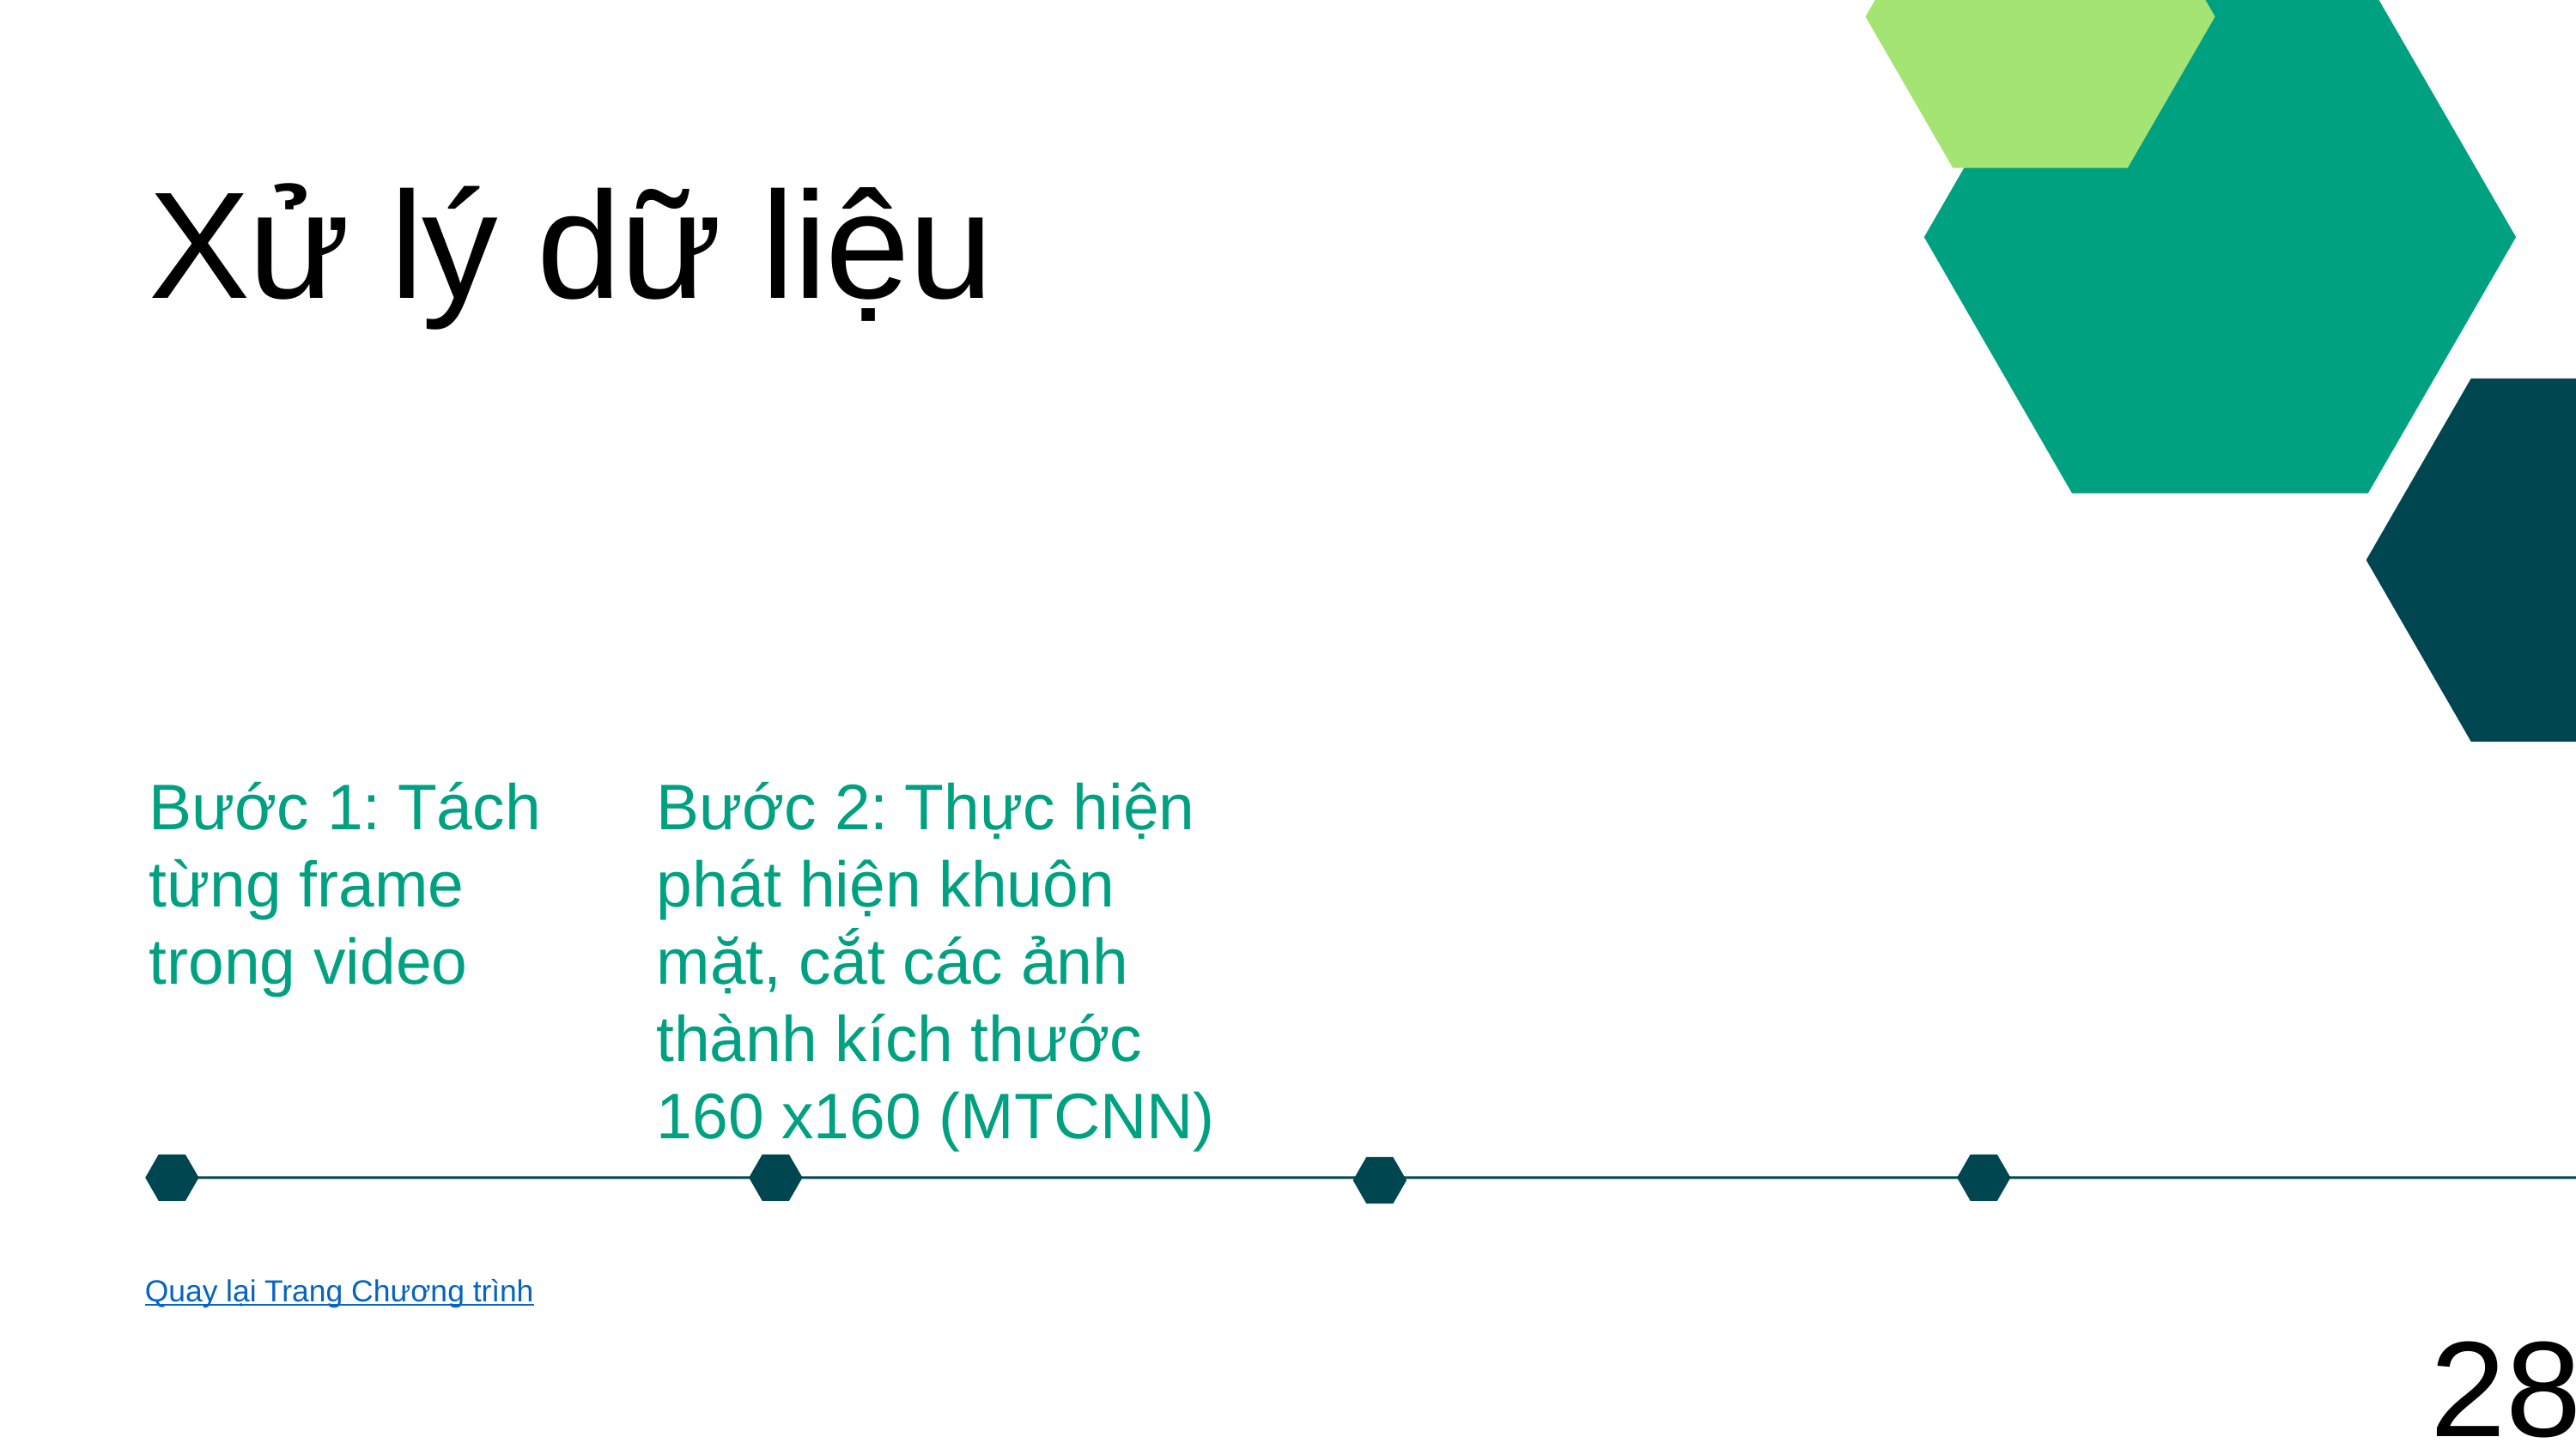

Xử lý dữ liệu

Bước 2: Thực hiện phát hiện khuôn mặt, cắt các ảnh thành kích thước 160 x160 (MTCNN)

Bước 1: Tách từng frame trong video

Quay lại Trang Chương trình
28